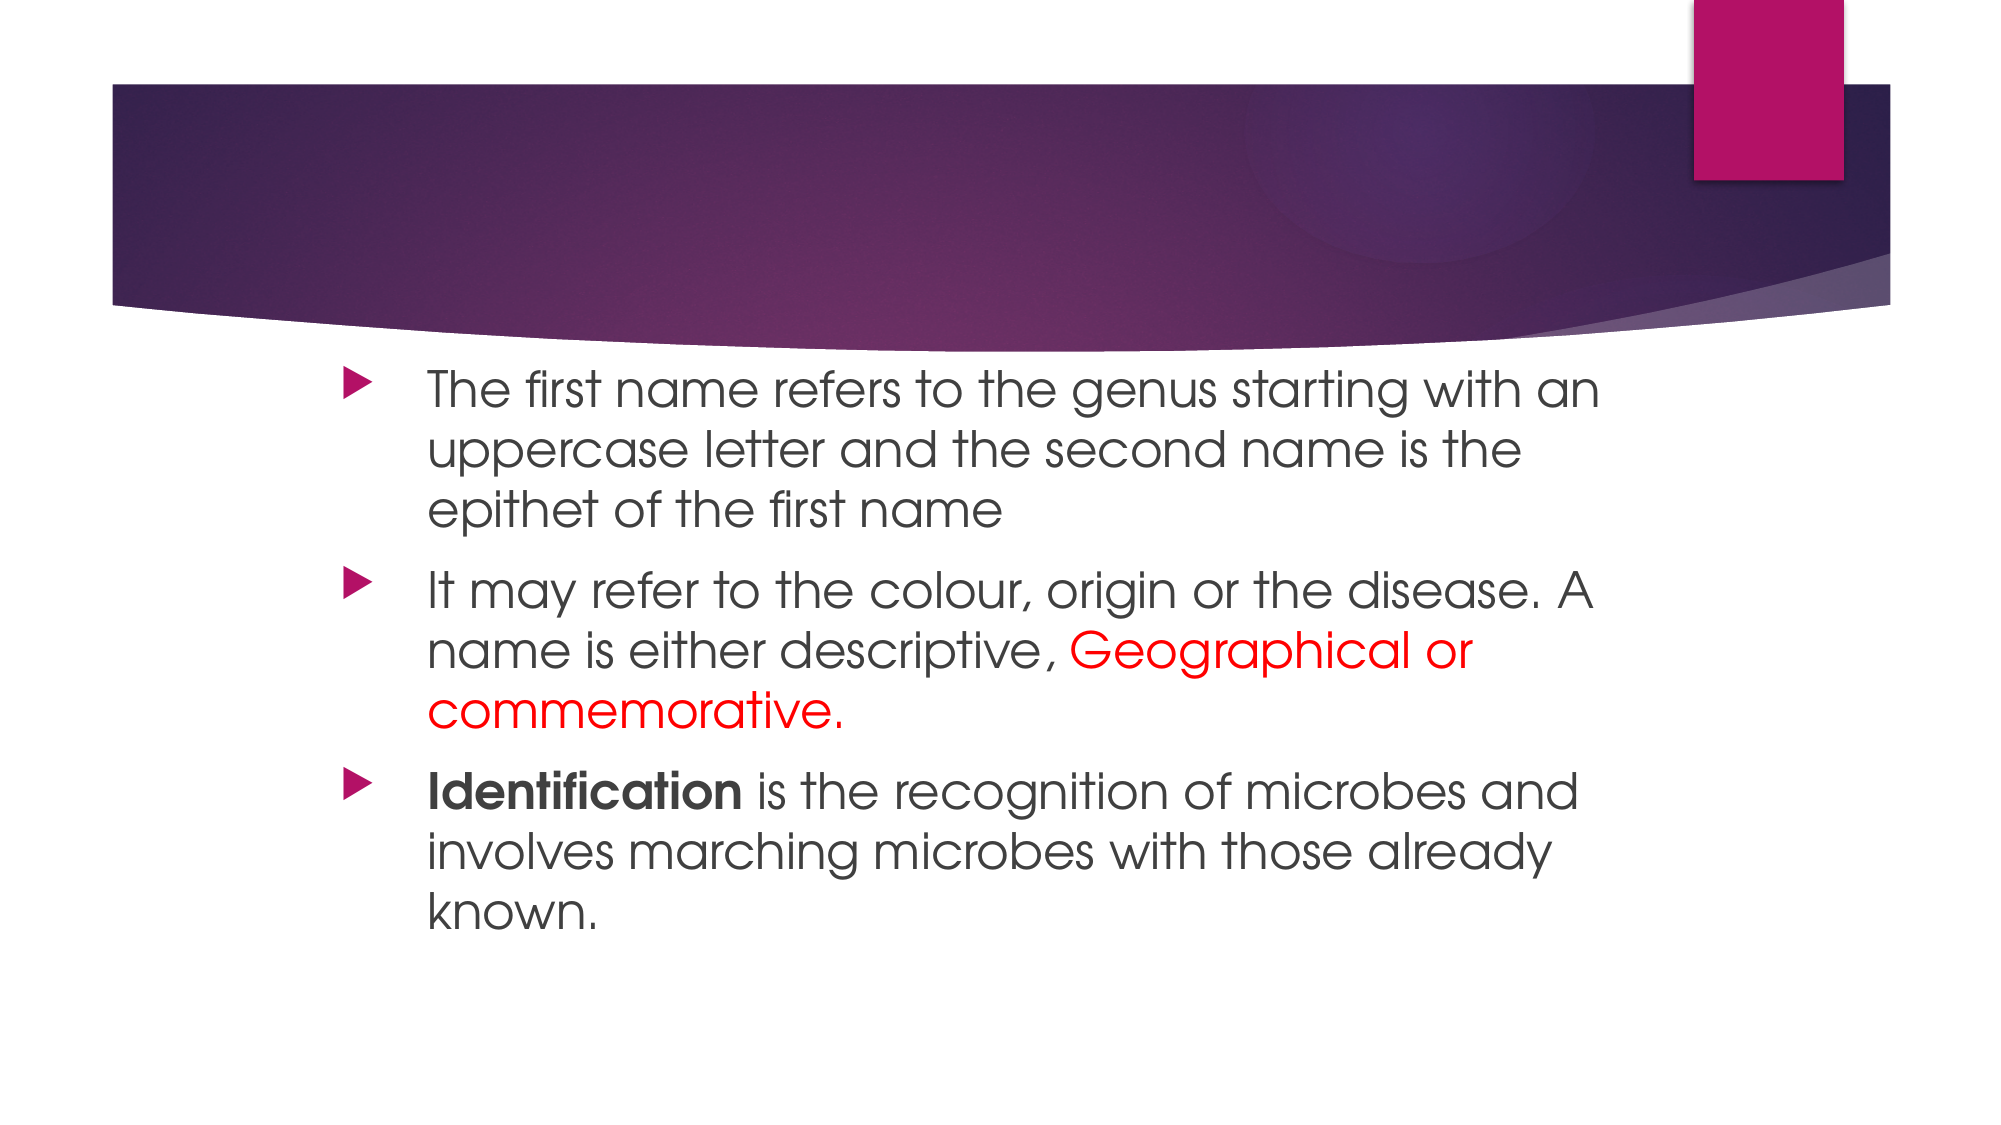

#
The first name refers to the genus starting with an uppercase letter and the second name is the epithet of the first name
It may refer to the colour, origin or the disease. A name is either descriptive, Geographical or commemorative.
Identification is the recognition of microbes and involves marching microbes with those already known.